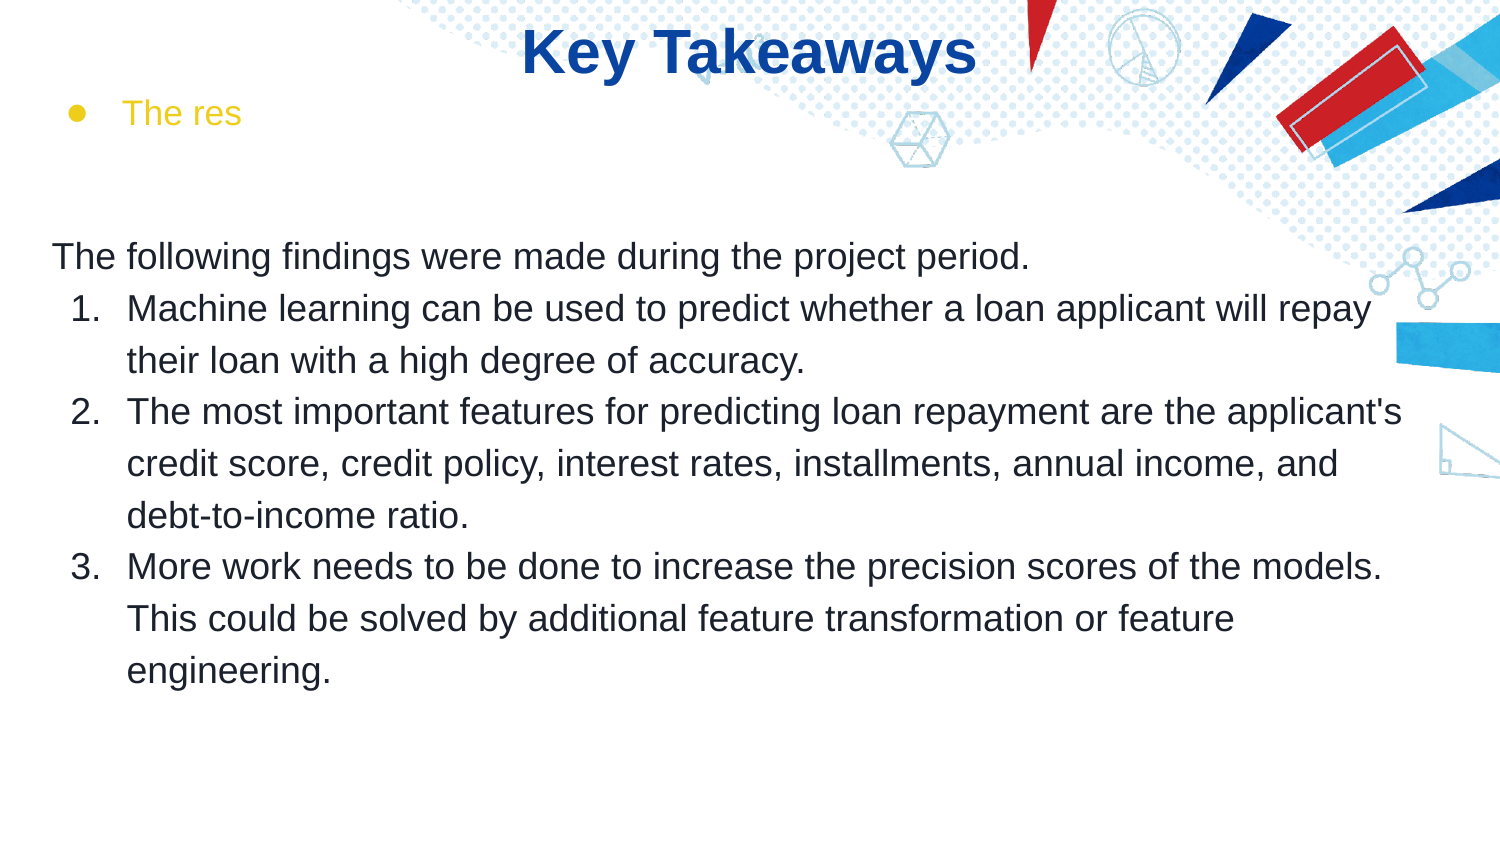

# Key Takeaways
The res

The following findings were made during the project period.
Machine learning can be used to predict whether a loan applicant will repay their loan with a high degree of accuracy.
The most important features for predicting loan repayment are the applicant's credit score, credit policy, interest rates, installments, annual income, and debt-to-income ratio.
More work needs to be done to increase the precision scores of the models. This could be solved by additional feature transformation or feature engineering.